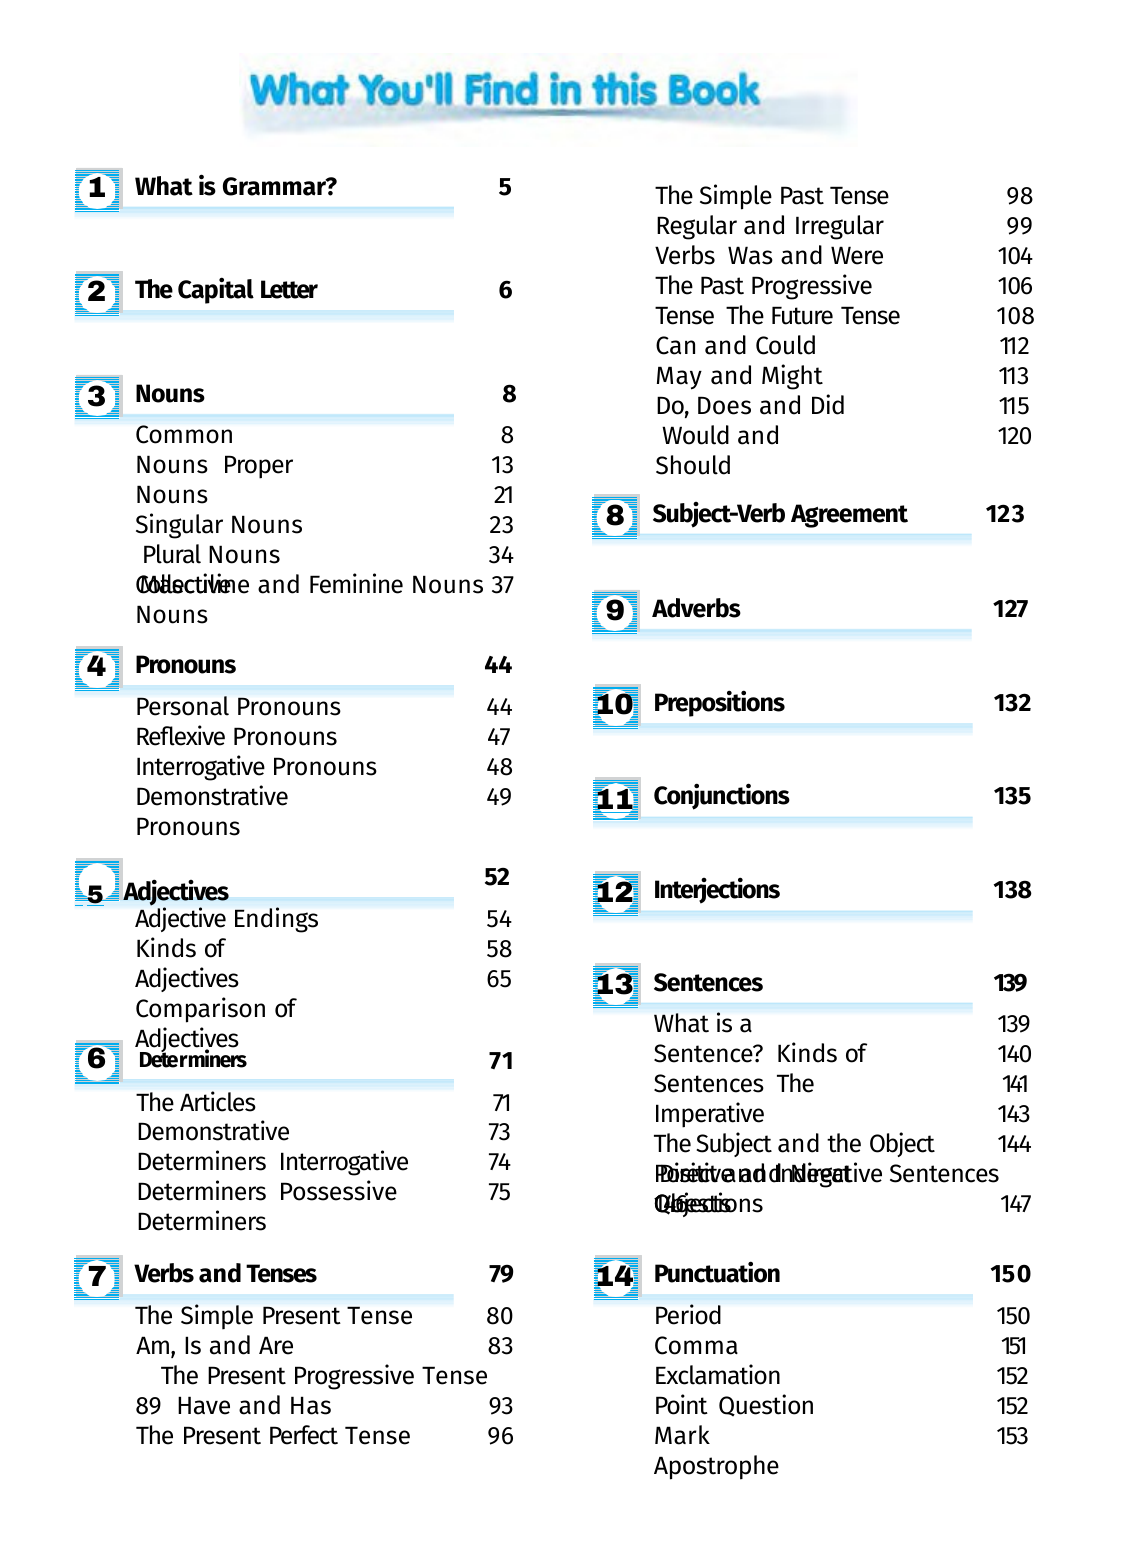

1

What is Grammar?
5
The Simple Past Tense  Regular and Irregular Verbs  Was and Were
The Past Progressive Tense  The Future Tense
Can and Could  May and Might  Do, Does and Did  Would and Should
98
99
104
106
108
112
113
115
120

2

The Capital Letter
6
8
8
13
21
23
34
Masculine and Feminine Nouns	37

3
Nouns
Common Nouns  Proper Nouns  Singular Nouns  Plural Nouns  Collective Nouns
8

Subject-Verb Agreement
123
9

Adverbs
127
44
44
47
48
49
4

Pronouns
10

Prepositions
132
Personal Pronouns  Reflexive Pronouns  Interrogative Pronouns  Demonstrative Pronouns

Conjunctions
135
11
52
54
58
65
 5 Adjectives

12

Interjections
138
Adjective Endings  Kinds of Adjectives
Comparison of Adjectives
139
139
140
141
143
144
13

Sentences
What is a Sentence?  Kinds of Sentences  The Imperative
The Subject and the Object  Direct and Indirect Objects
71
71
73
74
75

6	Determiners
The Articles
Demonstrative Determiners  Interrogative Determiners  Possessive Determiners
Positive and Negative Sentences 146
Questions	147
150
150
151
152
152
153
79
The Simple Present Tense	80
Am, Is and Are	83
The Present Progressive Tense	89  Have and Has	93
The Present Perfect Tense	96
14

7
Punctuation
Verbs and Tenses
Period  Comma
Exclamation Point  Question Mark  Apostrophe